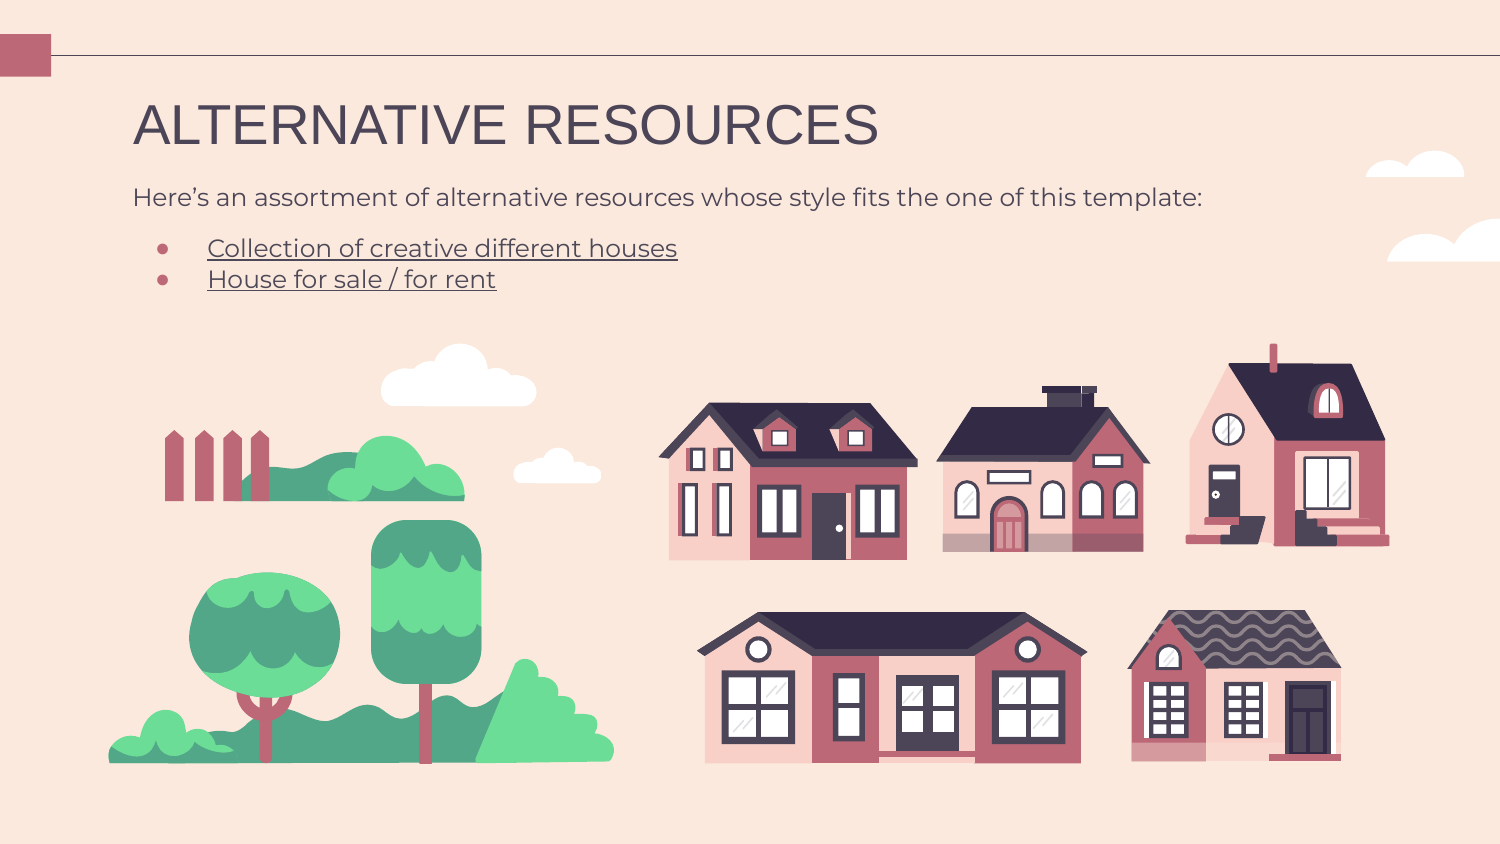

# ALTERNATIVE RESOURCES
Here’s an assortment of alternative resources whose style fits the one of this template:
Collection of creative different houses
House for sale / for rent